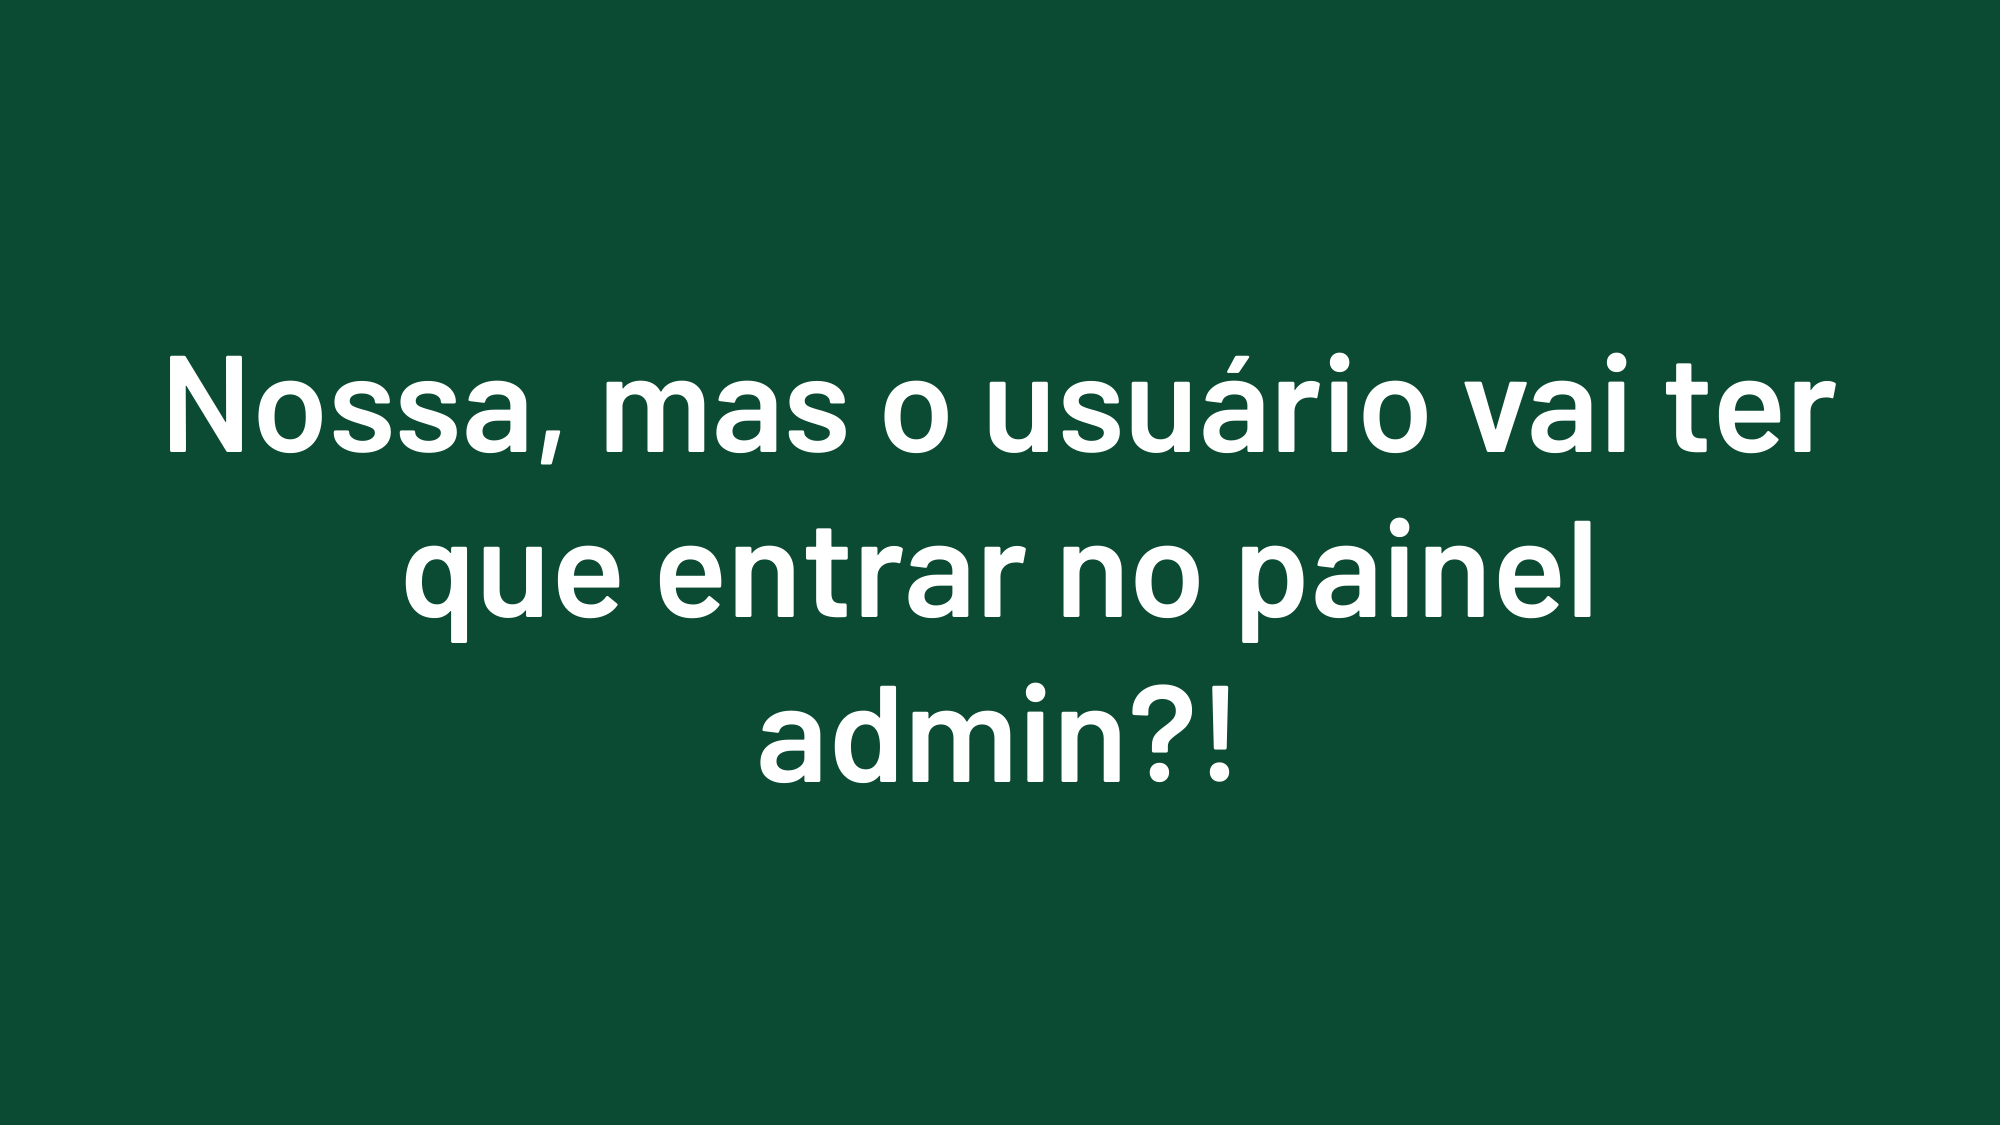

Nossa, mas o usuário vai ter que entrar no painel admin?!